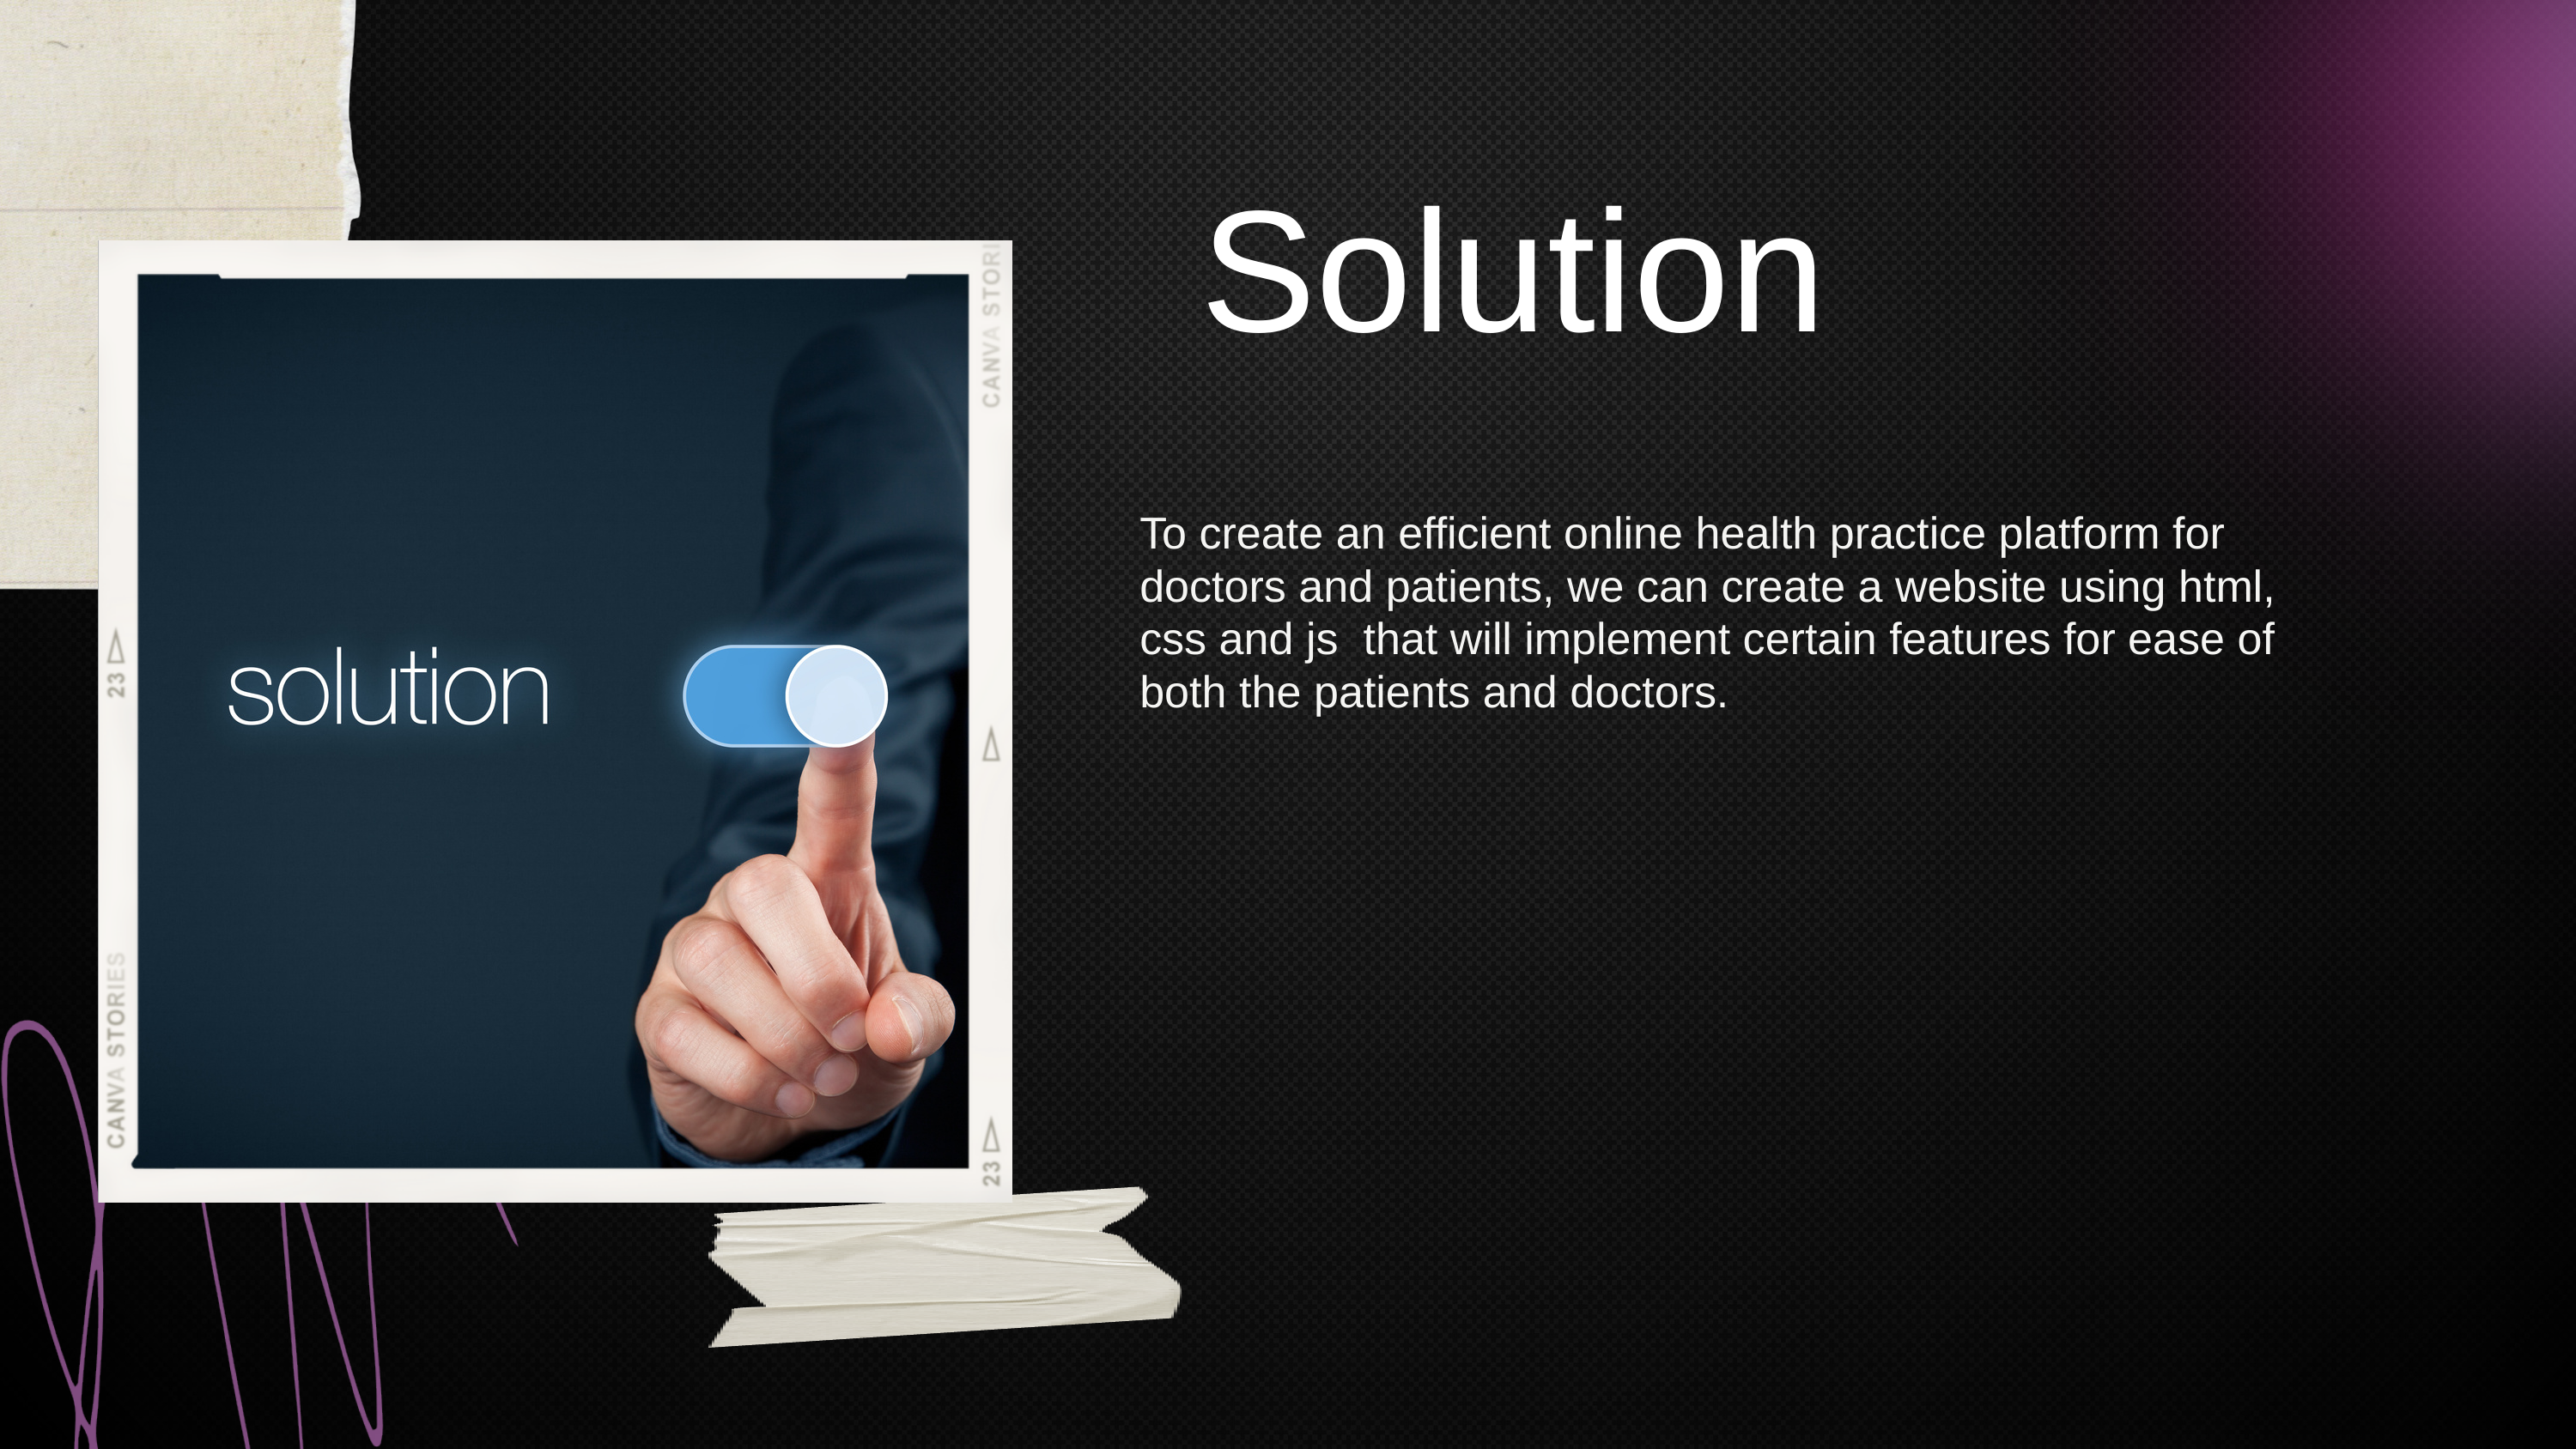

Solution

To create an efficient online health practice platform for doctors and patients, we can create a website using html, css and js  that will implement certain features for ease of both the patients and doctors.